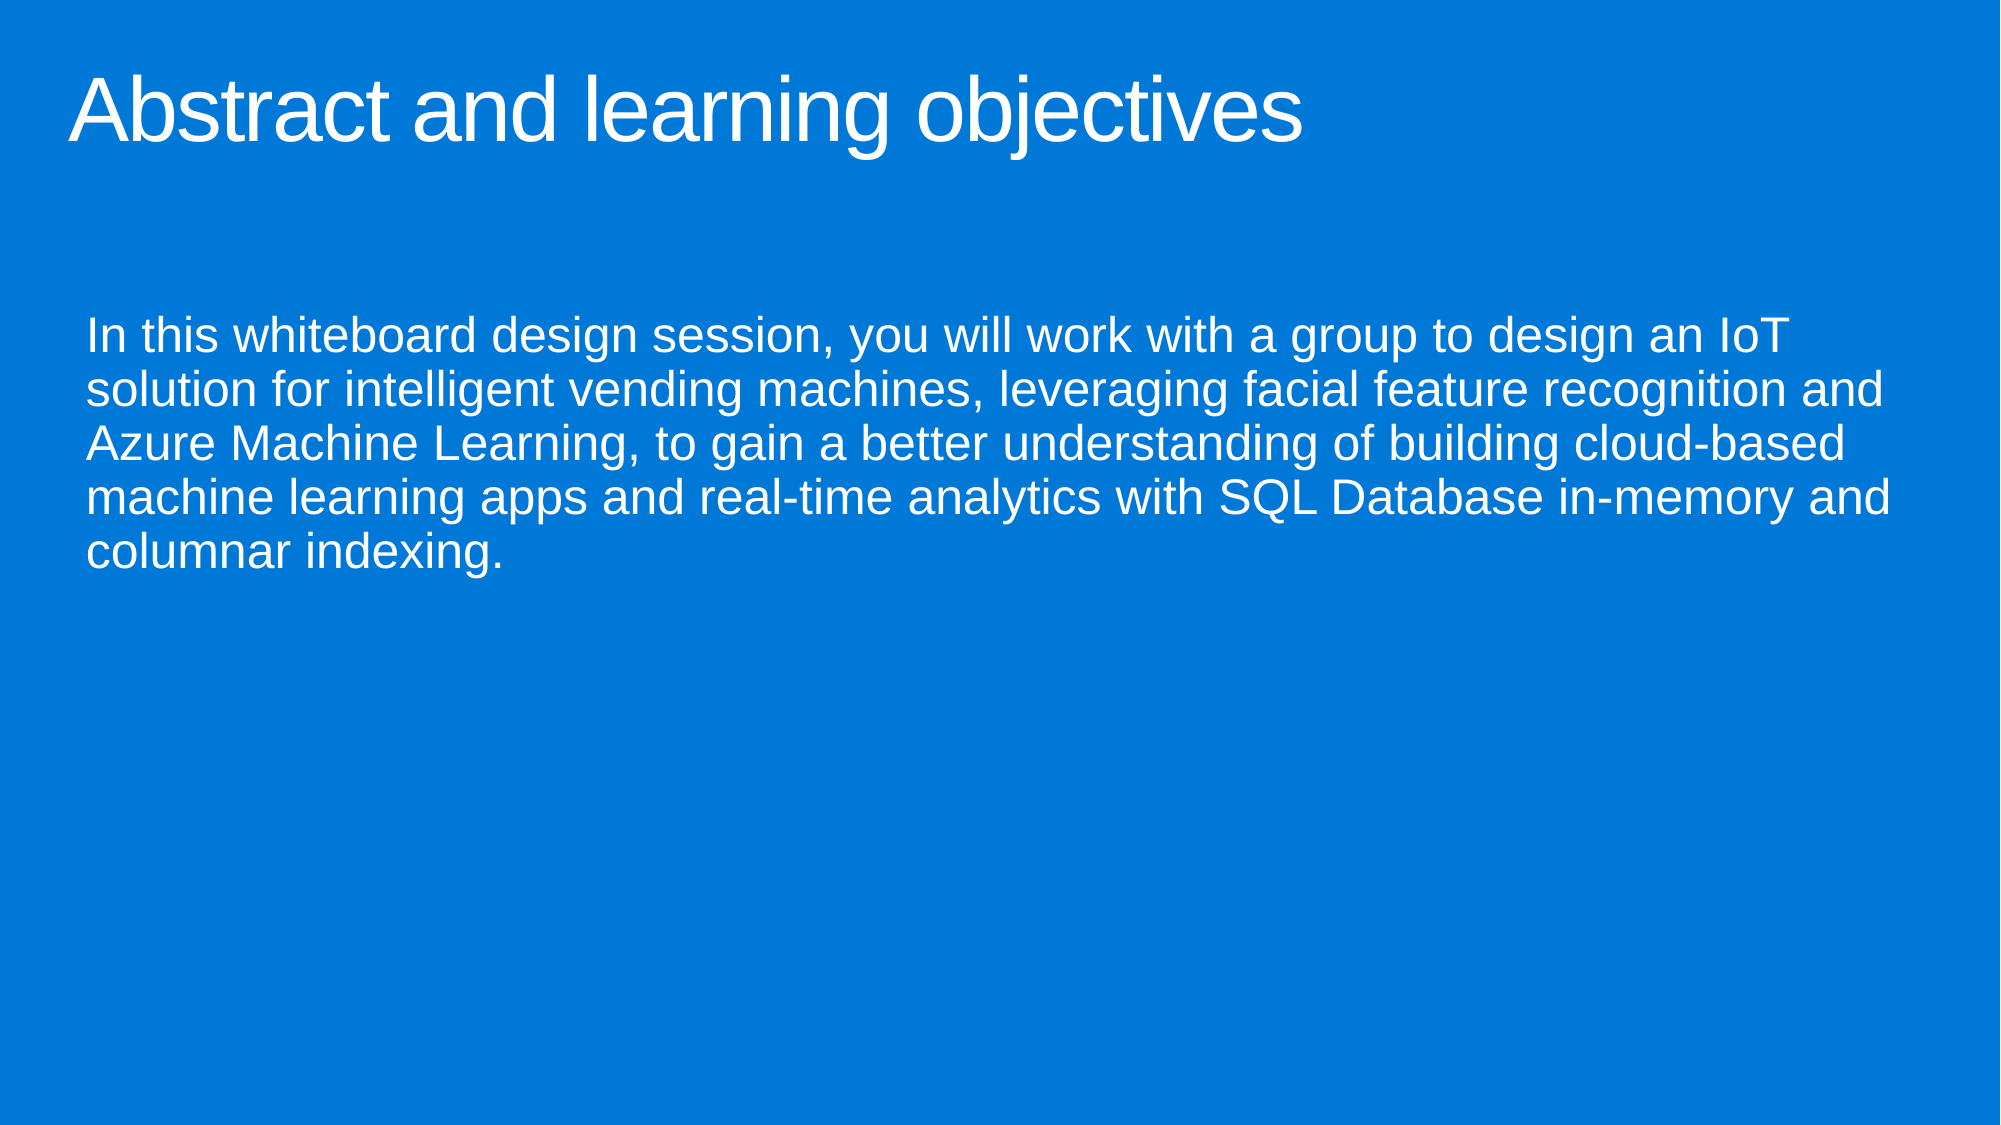

# Abstract and learning objectives
In this whiteboard design session, you will work with a group to design an IoT solution for intelligent vending machines, leveraging facial feature recognition and Azure Machine Learning, to gain a better understanding of building cloud-based machine learning apps and real-time analytics with SQL Database in-memory and columnar indexing.